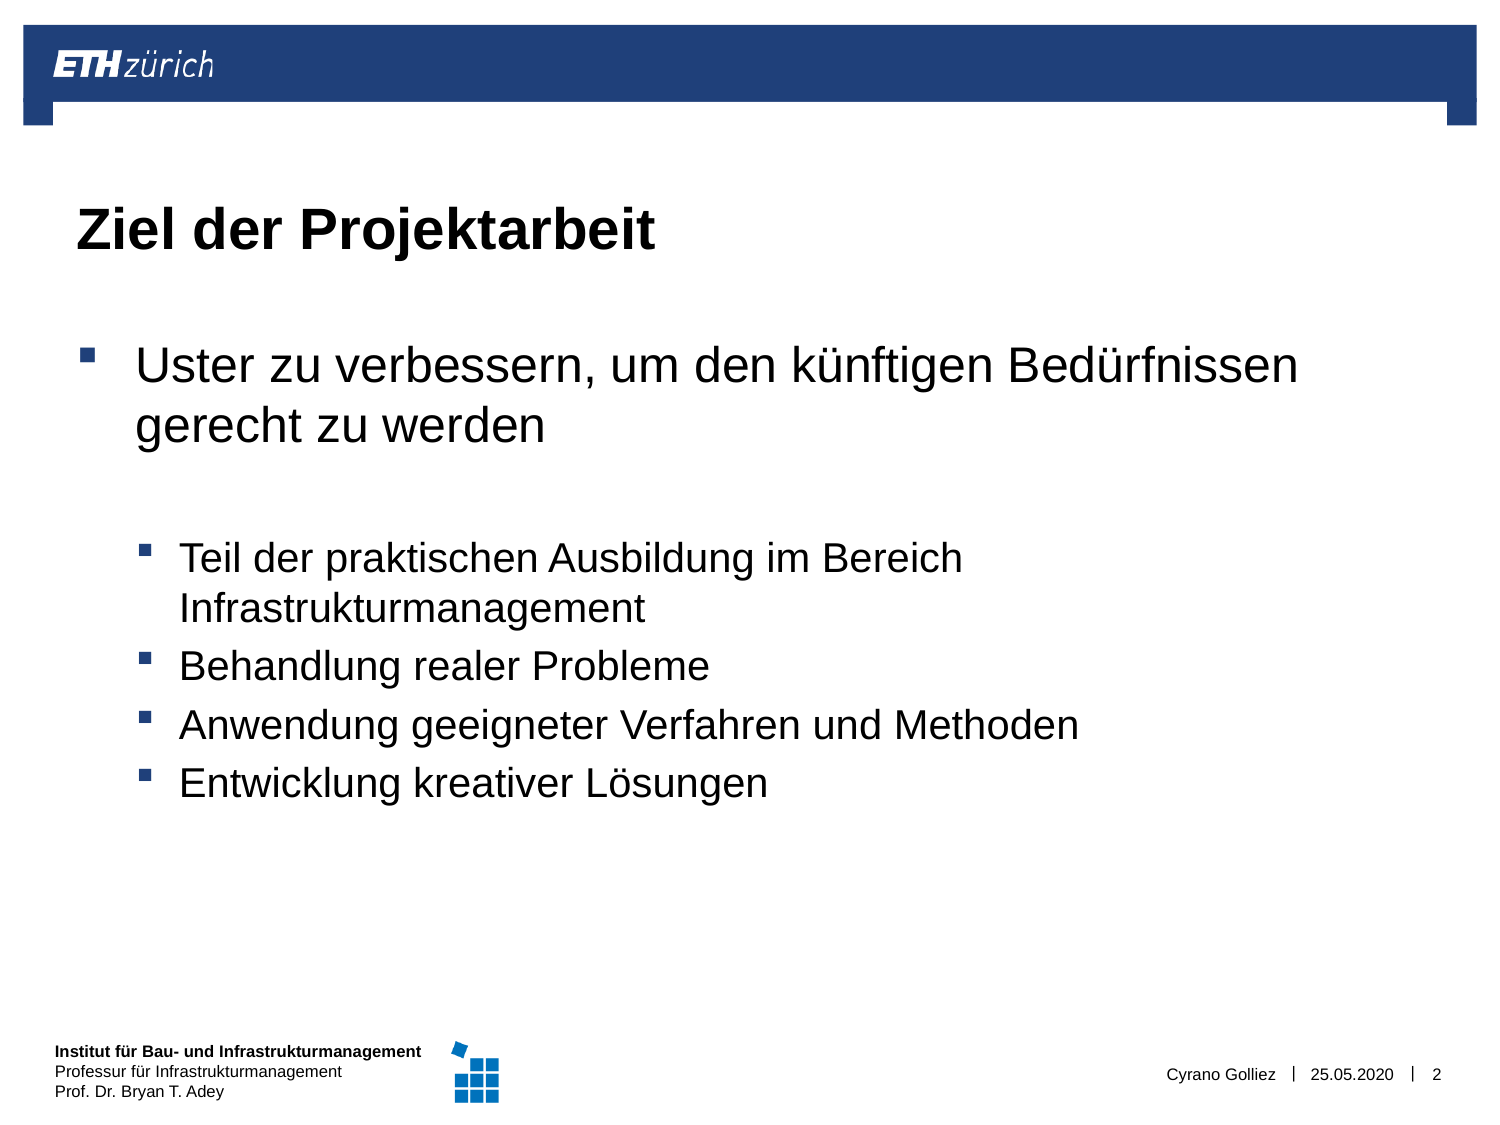

# Ziel der Projektarbeit
Uster zu verbessern, um den künftigen Bedürfnissen gerecht zu werden

Teil der praktischen Ausbildung im Bereich Infrastrukturmanagement
Behandlung realer Probleme
Anwendung geeigneter Verfahren und Methoden
Entwicklung kreativer Lösungen
Cyrano Golliez
25.05.2020
2